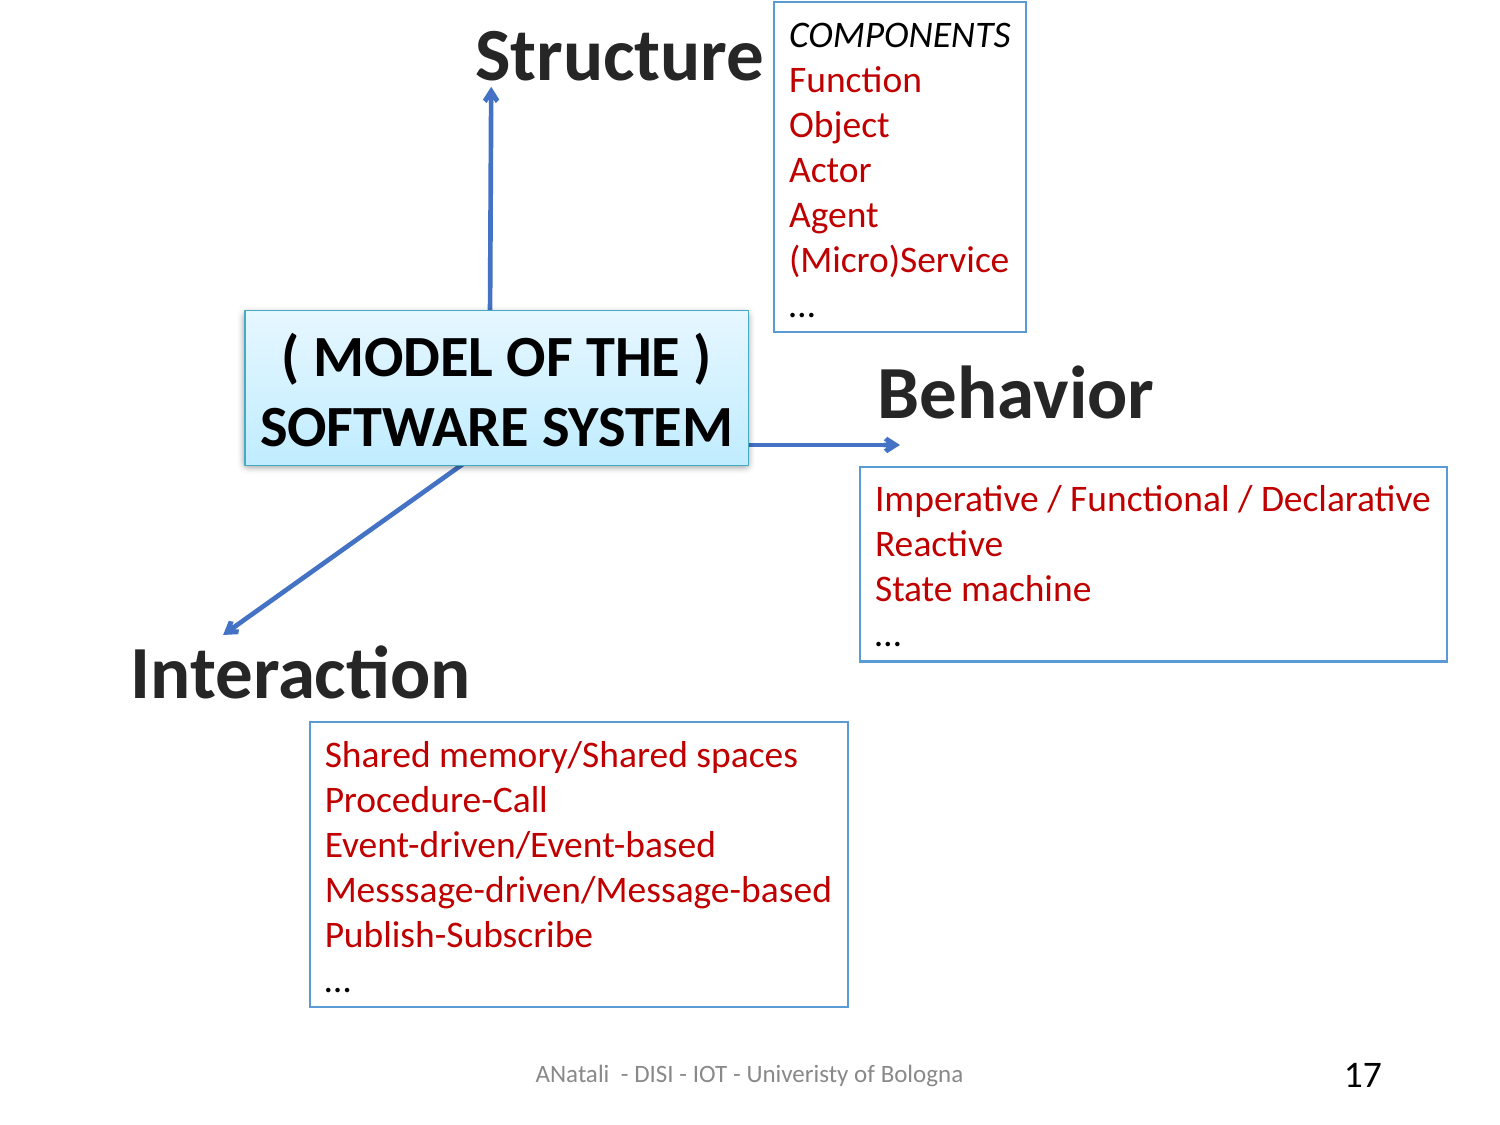

Structure
COMPONENTS
Function
Object
Actor
Agent
(Micro)Service
…
( MODEL OF THE )
SOFTWARE SYSTEM
Behavior
Imperative / Functional / Declarative
Reactive
State machine
…
Interaction
Shared memory/Shared spaces
Procedure-Call
Event-driven/Event-based
Messsage-driven/Message-based
Publish-Subscribe
…
ANatali  - DISI - IOT - Univeristy of Bologna
17